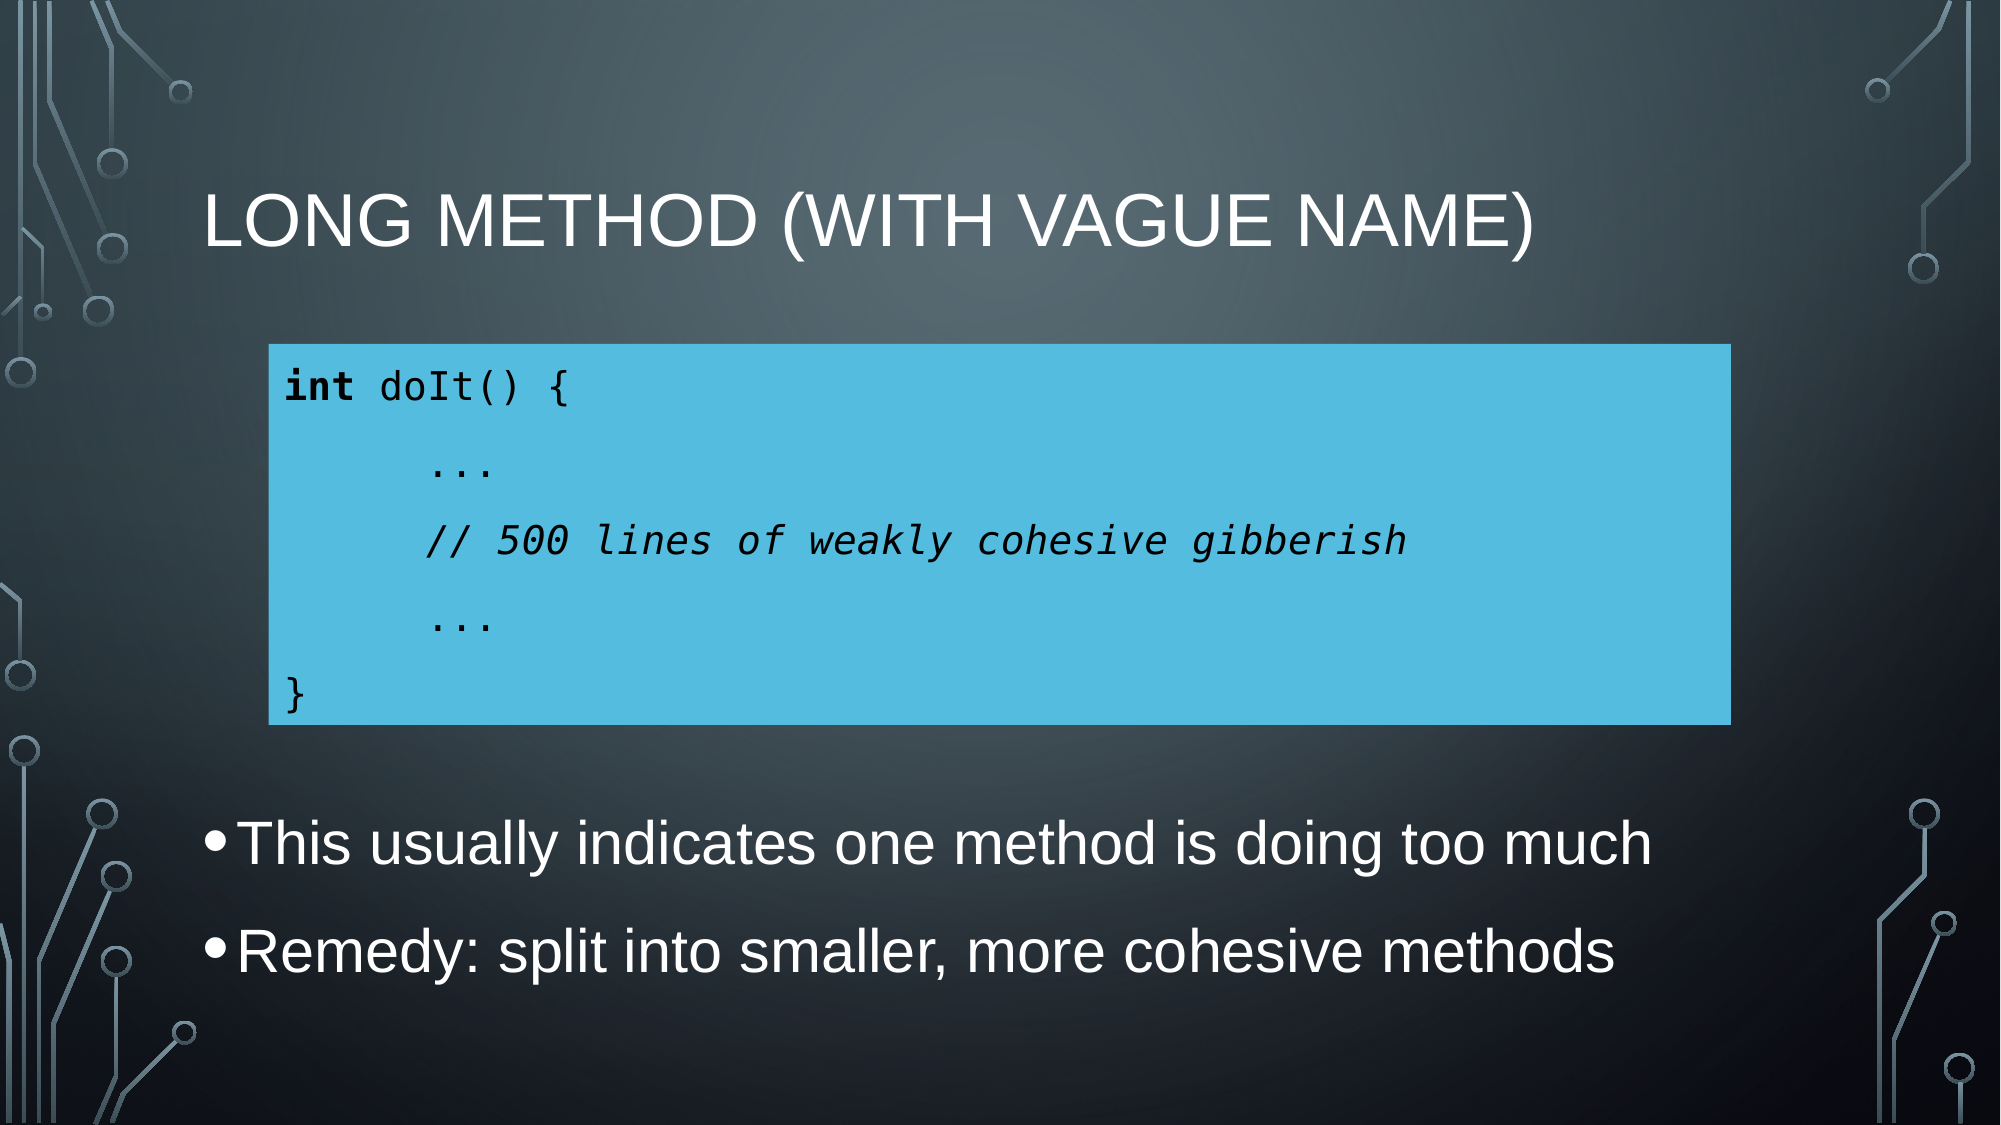

# Long method (with vague name)
int doIt() {
	...
	// 500 lines of weakly cohesive gibberish
	...
}
This usually indicates one method is doing too much
Remedy: split into smaller, more cohesive methods